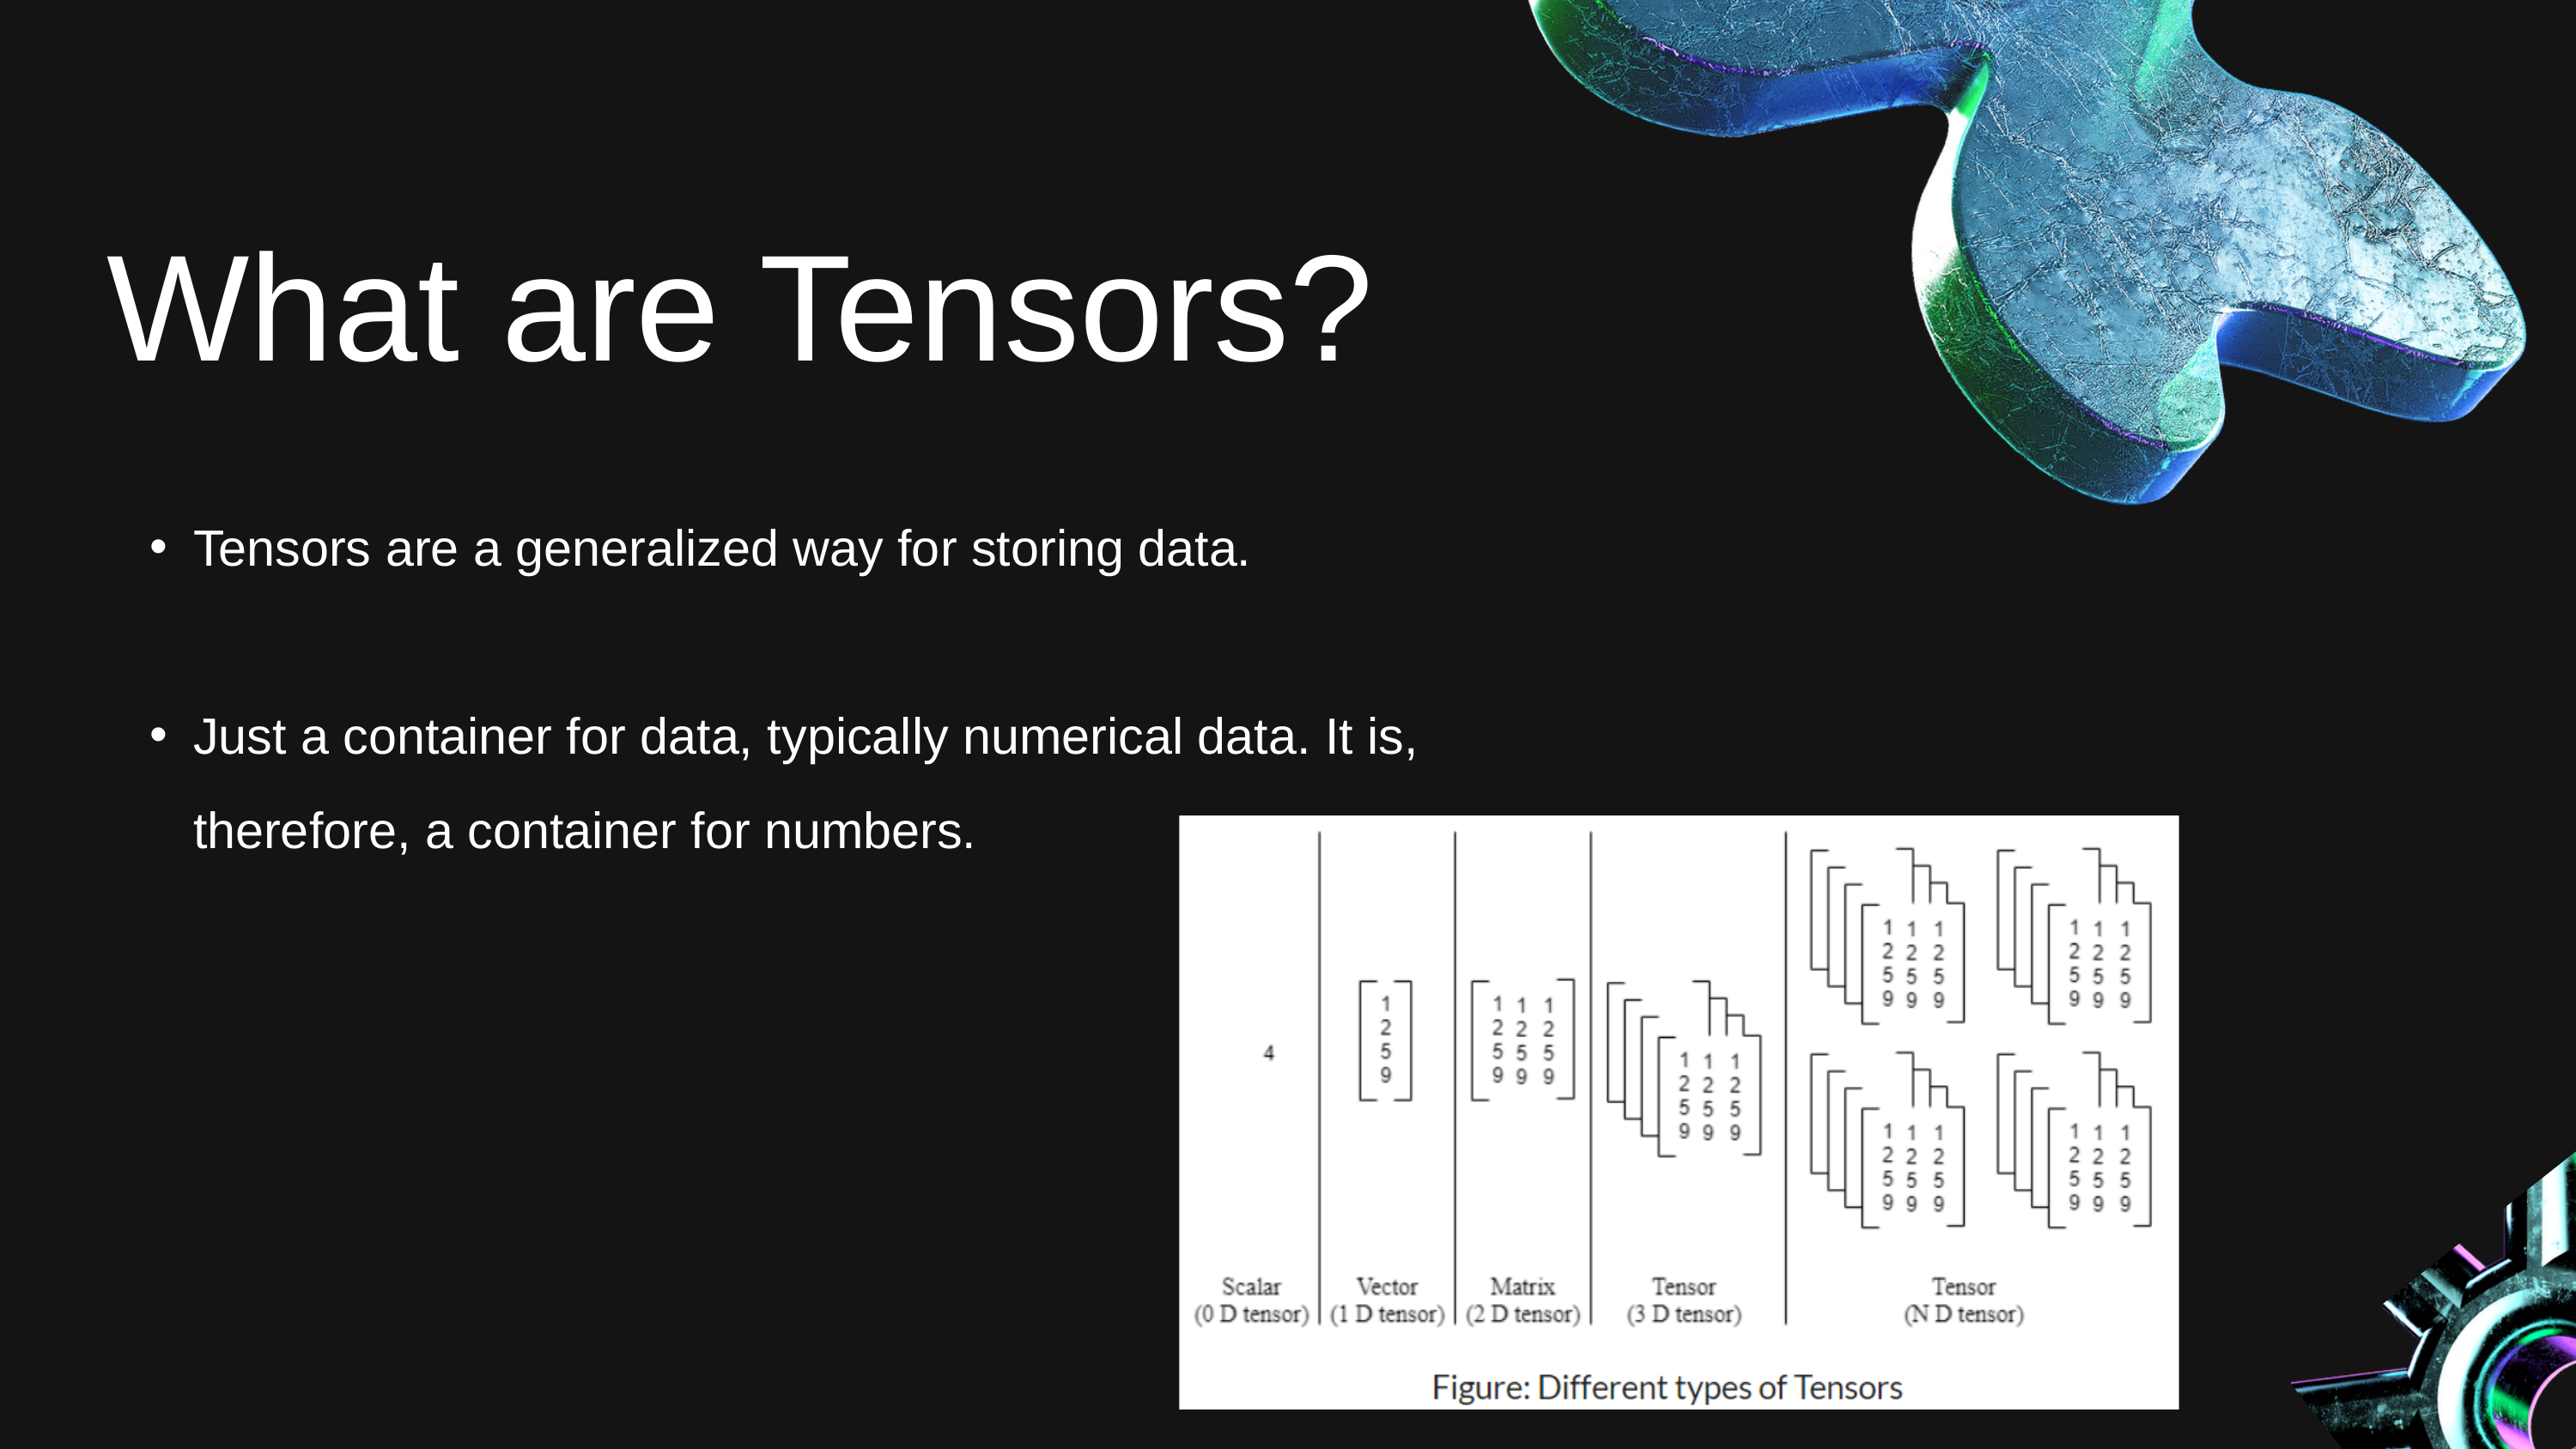

What are Tensors?
Tensors are a generalized way for storing data.

Just a container for data, typically numerical data. It is, therefore, a container for numbers.